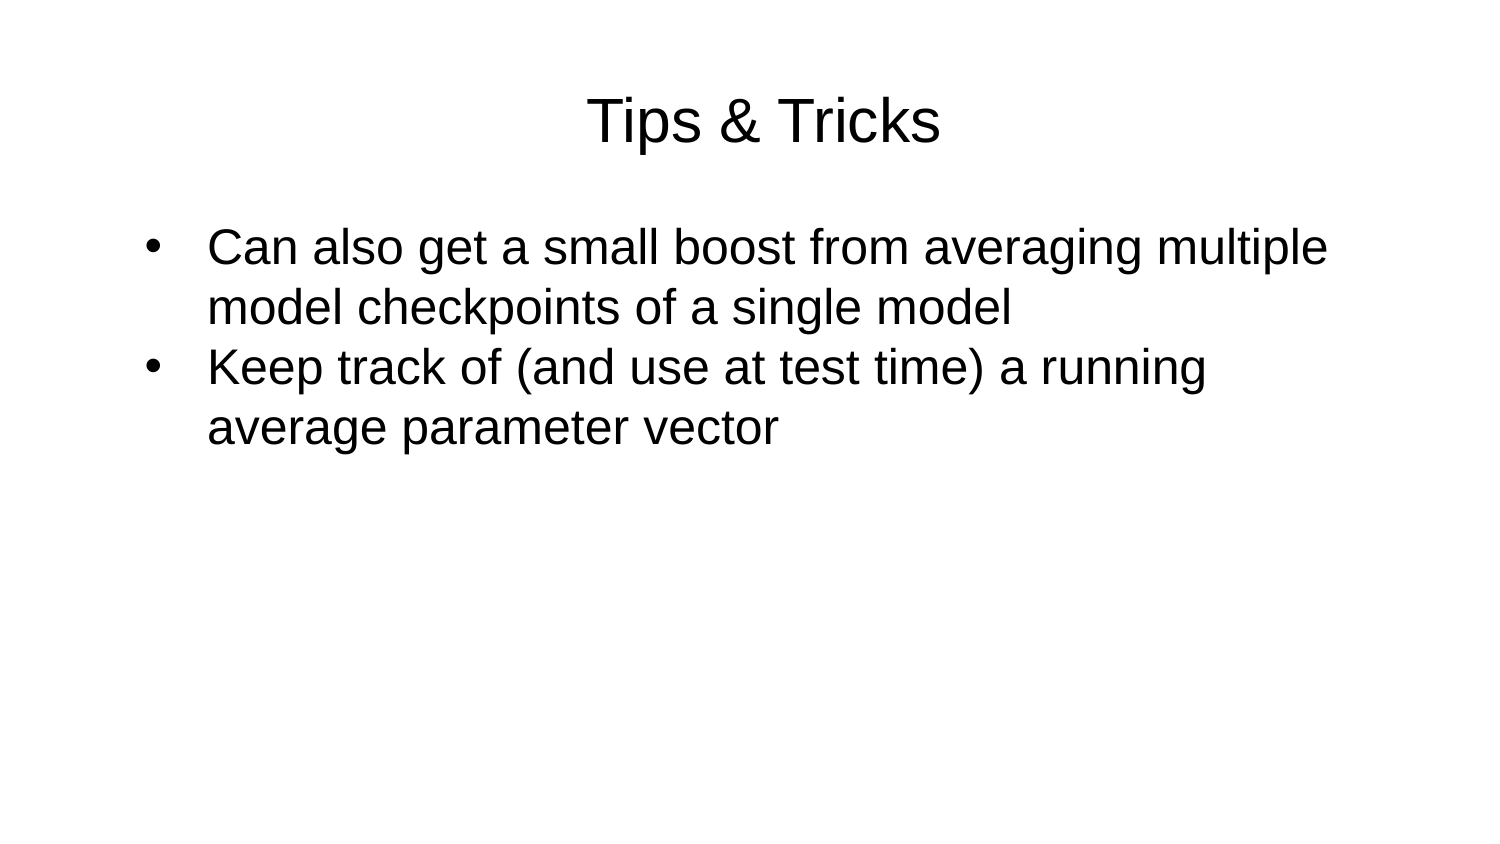

Tips & Tricks

Can also get a small boost from averaging multiple model checkpoints of a single model
Keep track of (and use at test time) a running average parameter vector